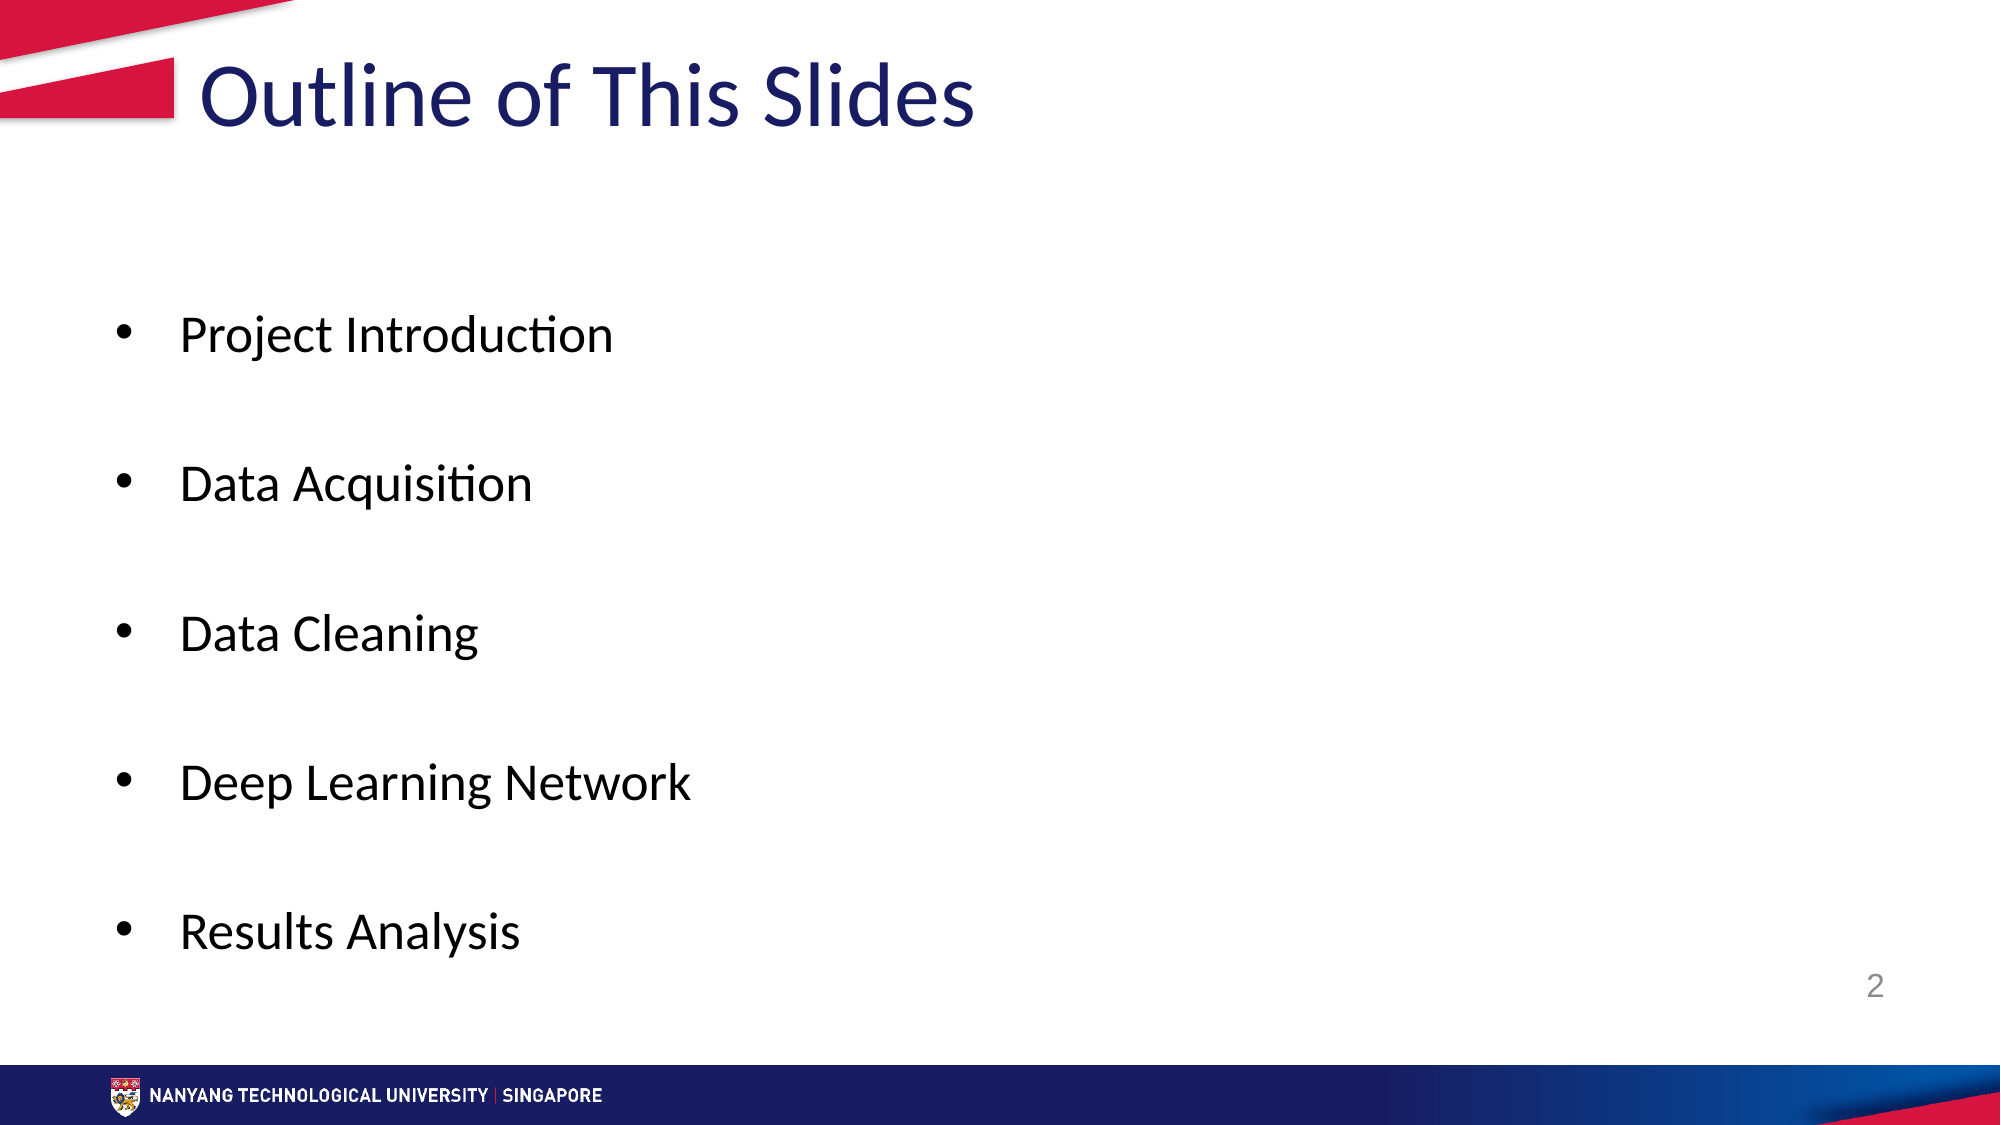

# Outline of This Slides
Project Introduction

Data Acquisition

Data Cleaning

Deep Learning Network

Results Analysis

2